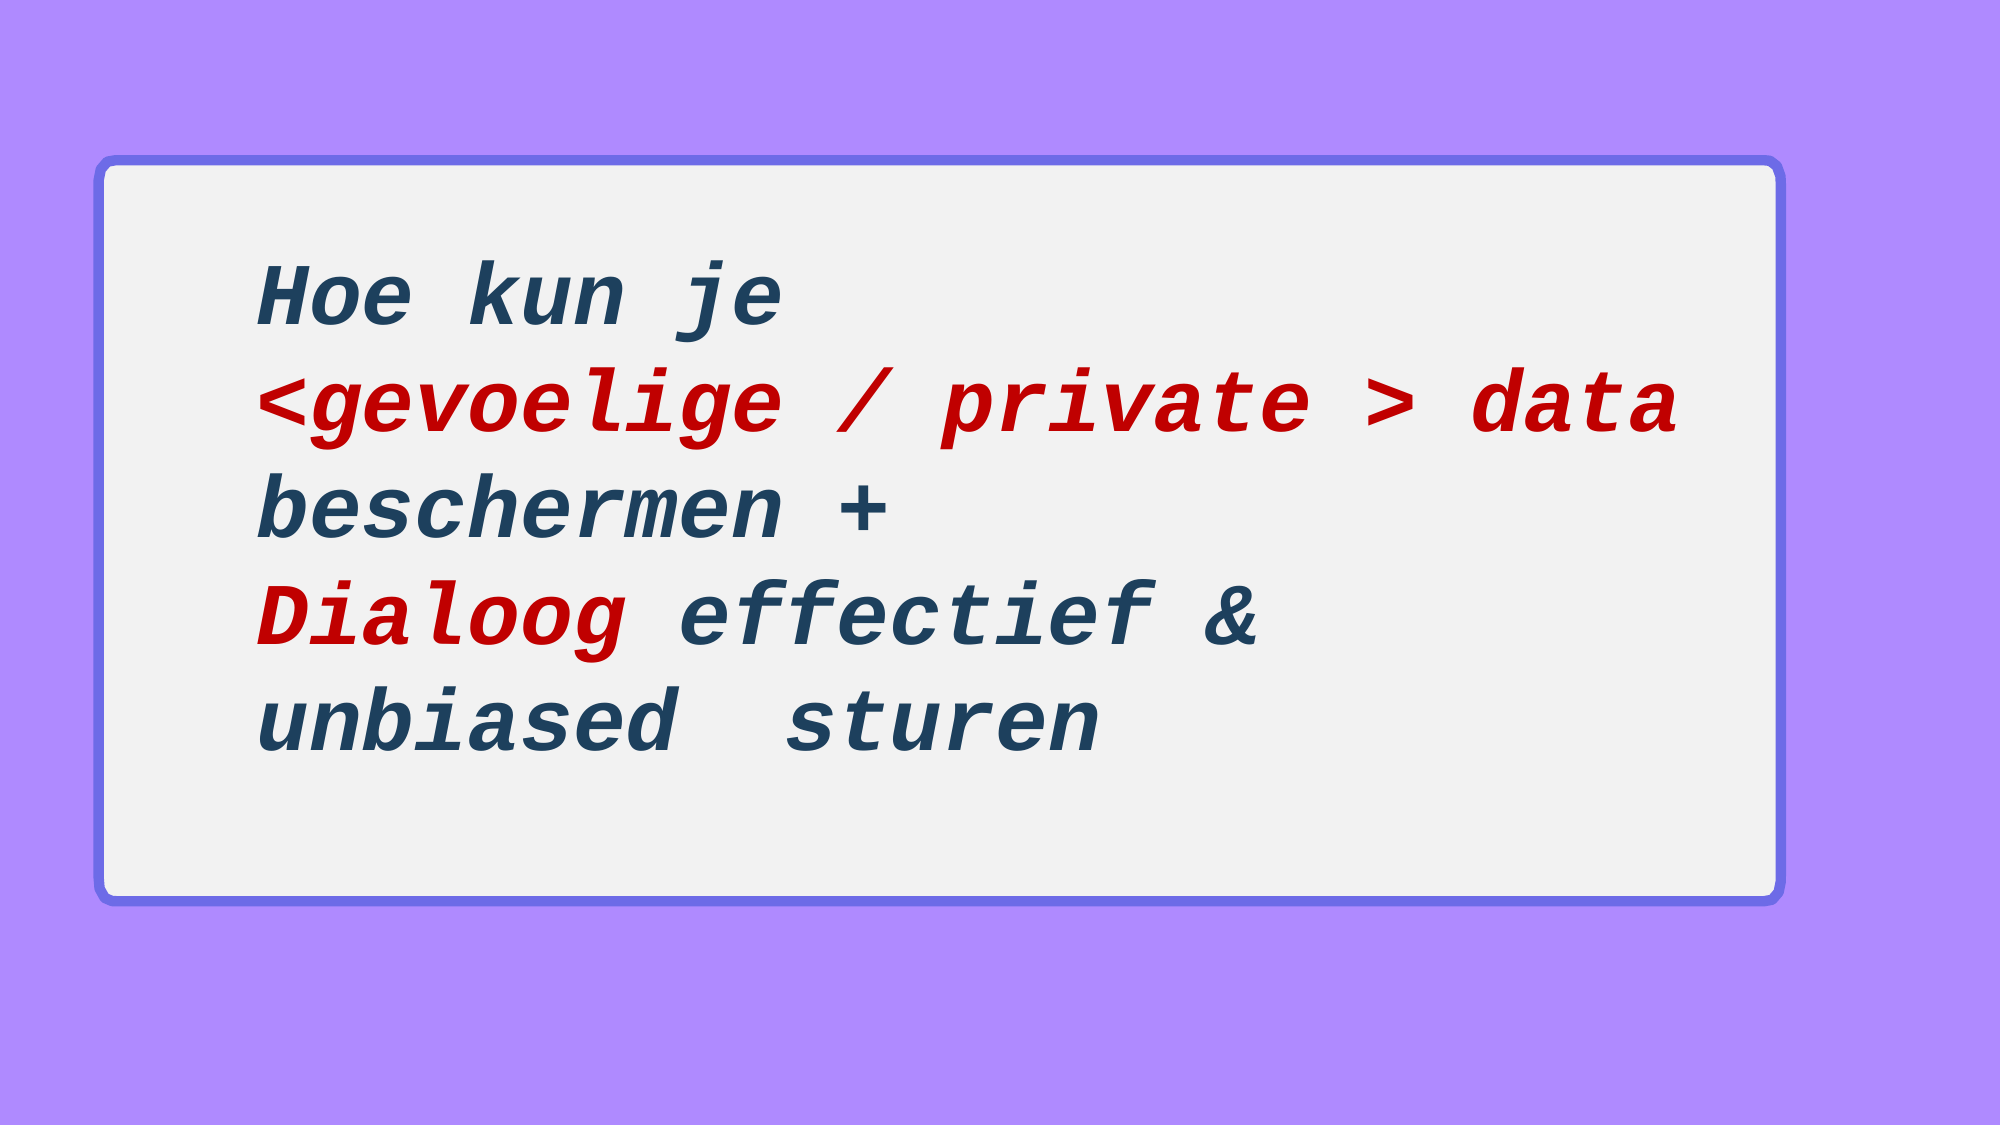

Hoe kun je
<gevoelige / private > data beschermen +
Dialoog effectief & unbiased  sturen